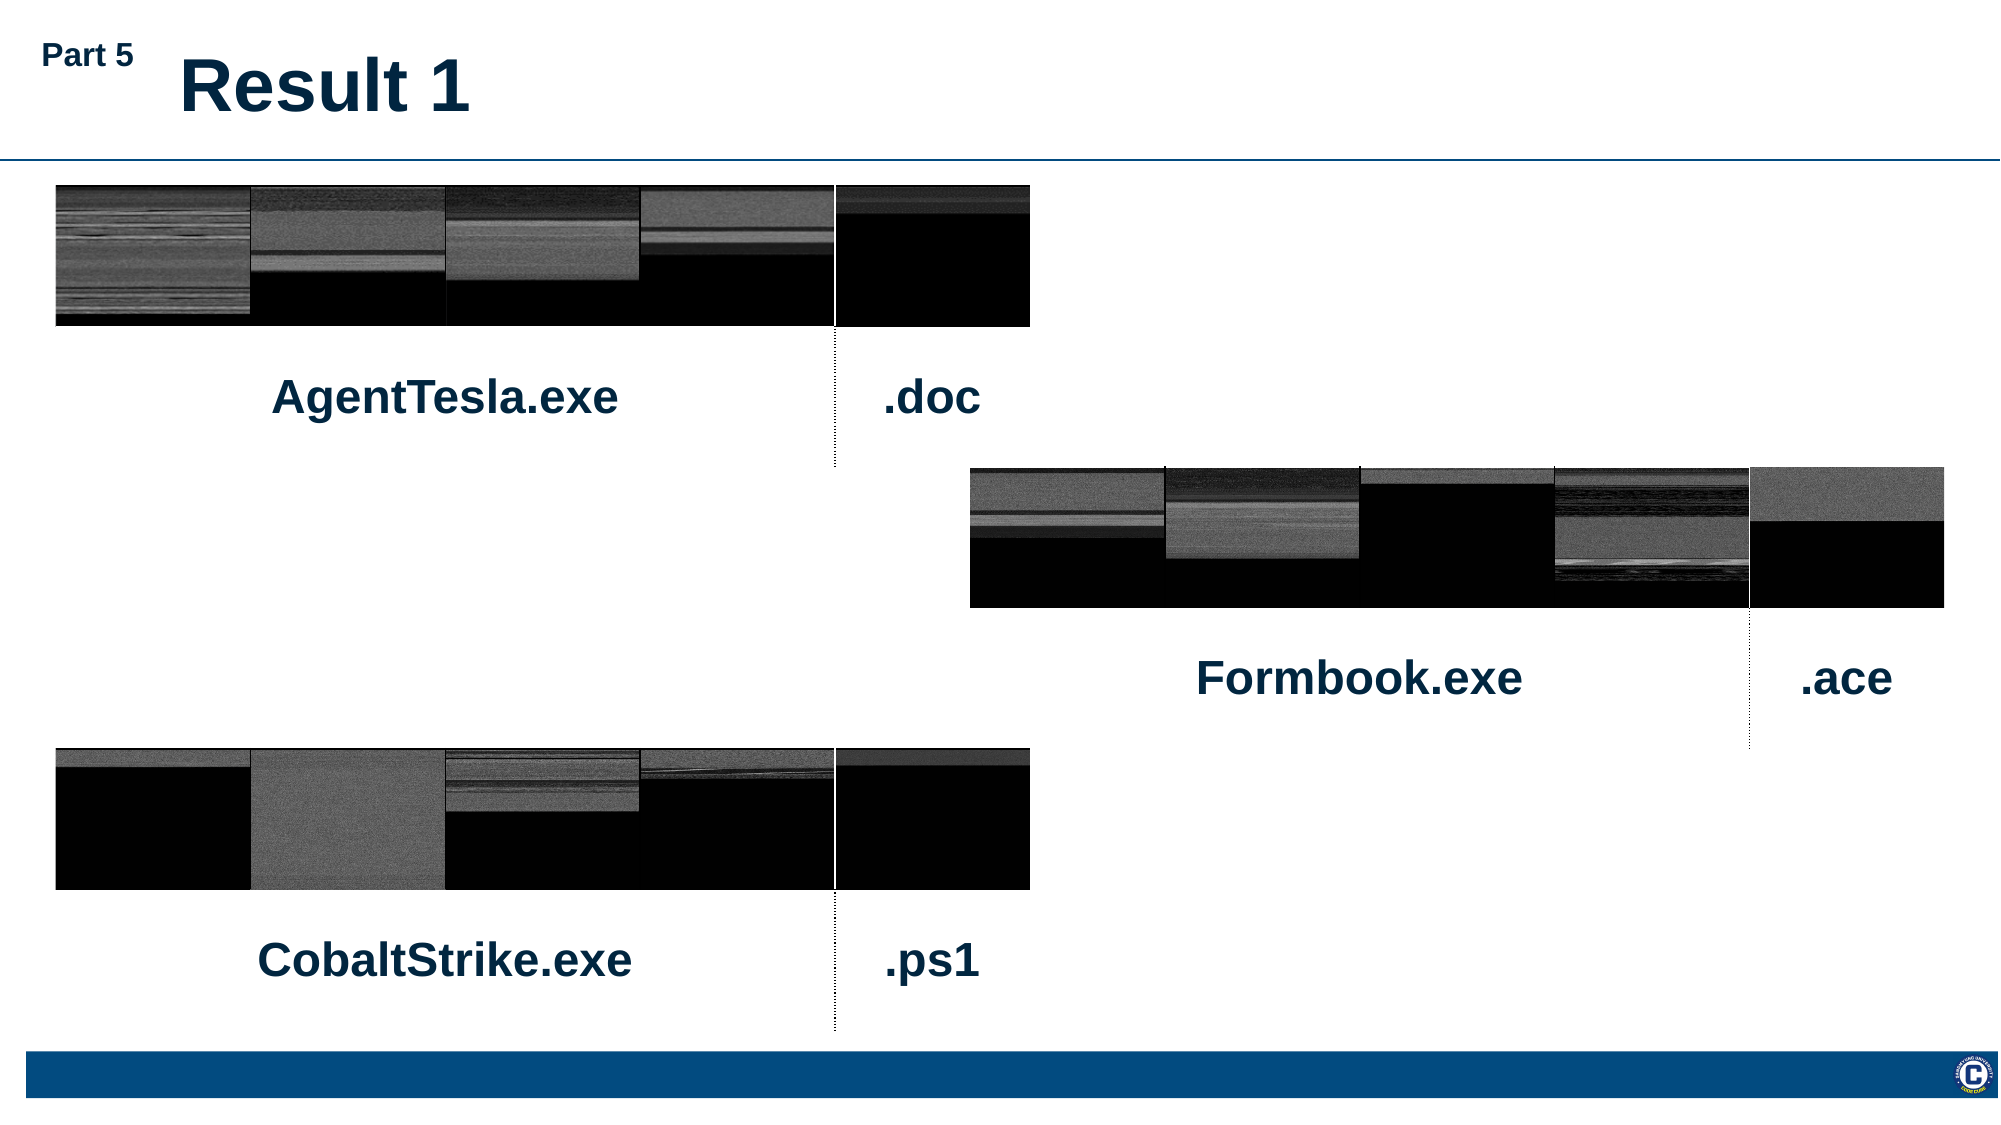

Part 5
Result 1
|  |  |  |  |  |
| --- | --- | --- | --- | --- |
| AgentTesla.exe |  |  |  | .doc |
|  |  |  |  |  |
| --- | --- | --- | --- | --- |
| Formbook.exe |  |  |  | .ace |
|  |  |  |  |  |
| --- | --- | --- | --- | --- |
| CobaltStrike.exe |  |  |  | .ps1 |